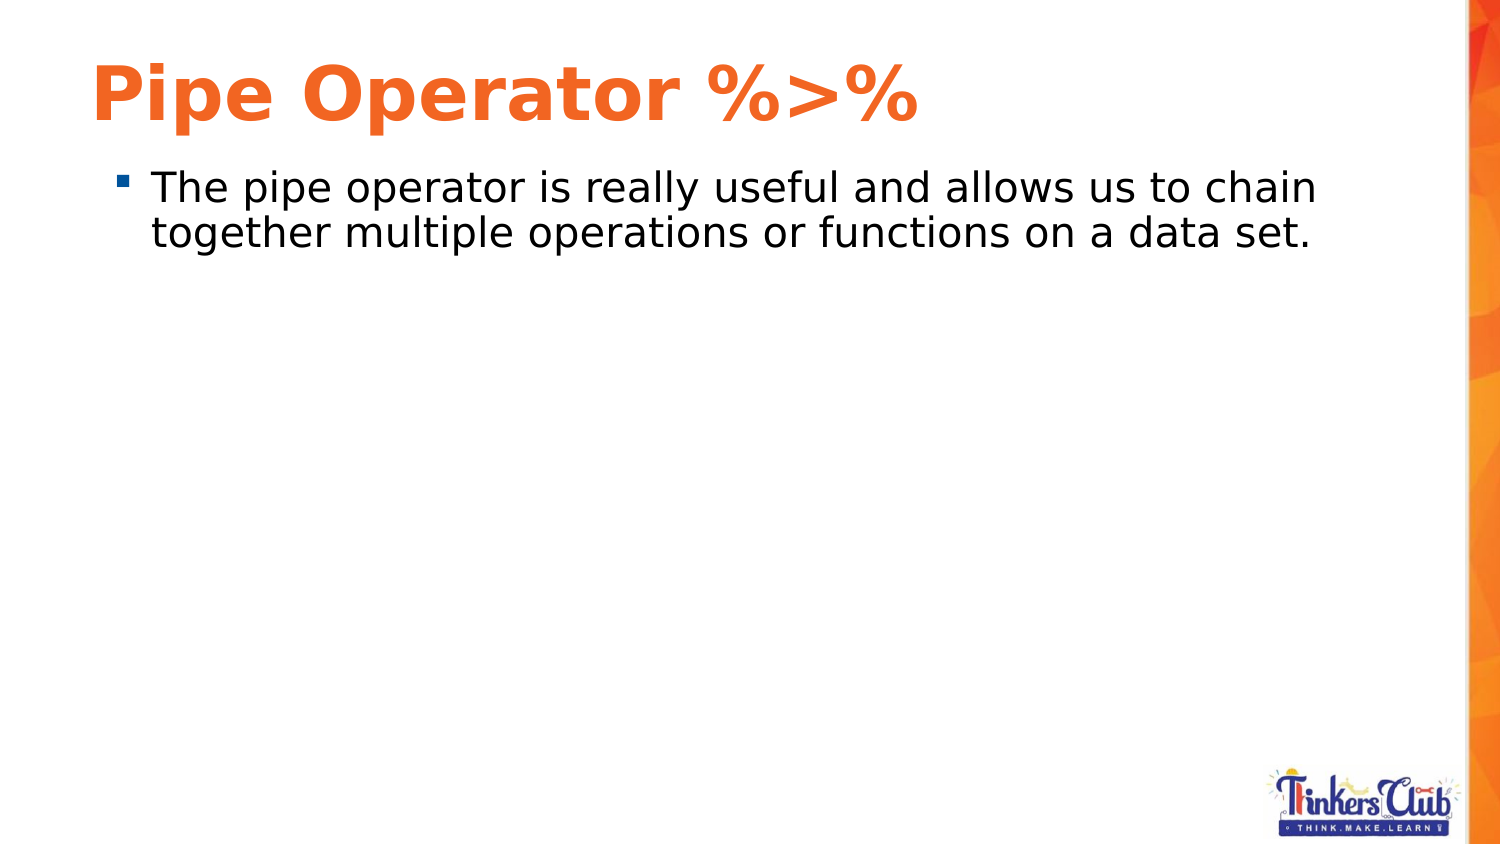

Pipe Operator %>%
The pipe operator is really useful and allows us to chain together multiple operations or functions on a data set.